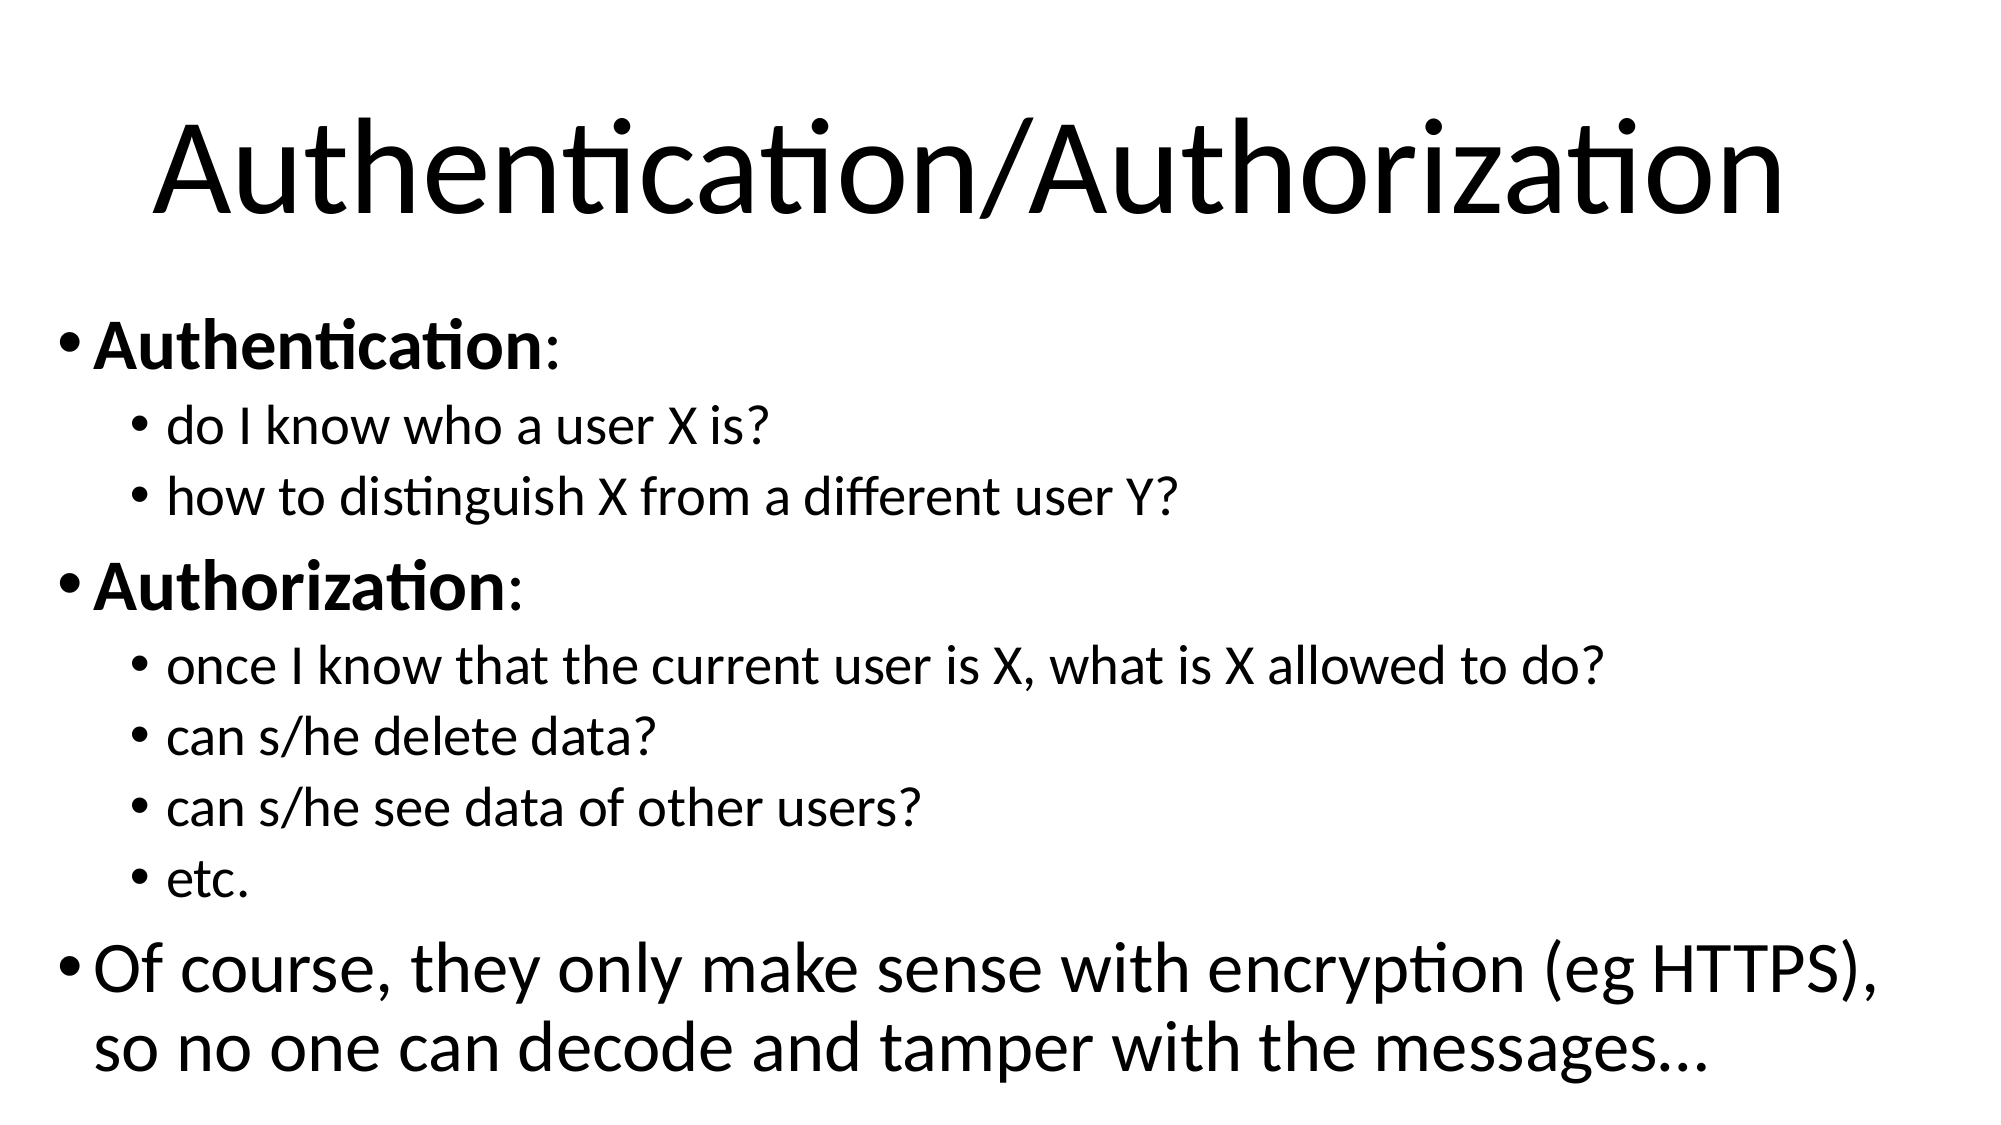

# Authentication/Authorization
Authentication:
do I know who a user X is?
how to distinguish X from a different user Y?
Authorization:
once I know that the current user is X, what is X allowed to do?
can s/he delete data?
can s/he see data of other users?
etc.
Of course, they only make sense with encryption (eg HTTPS), so no one can decode and tamper with the messages…